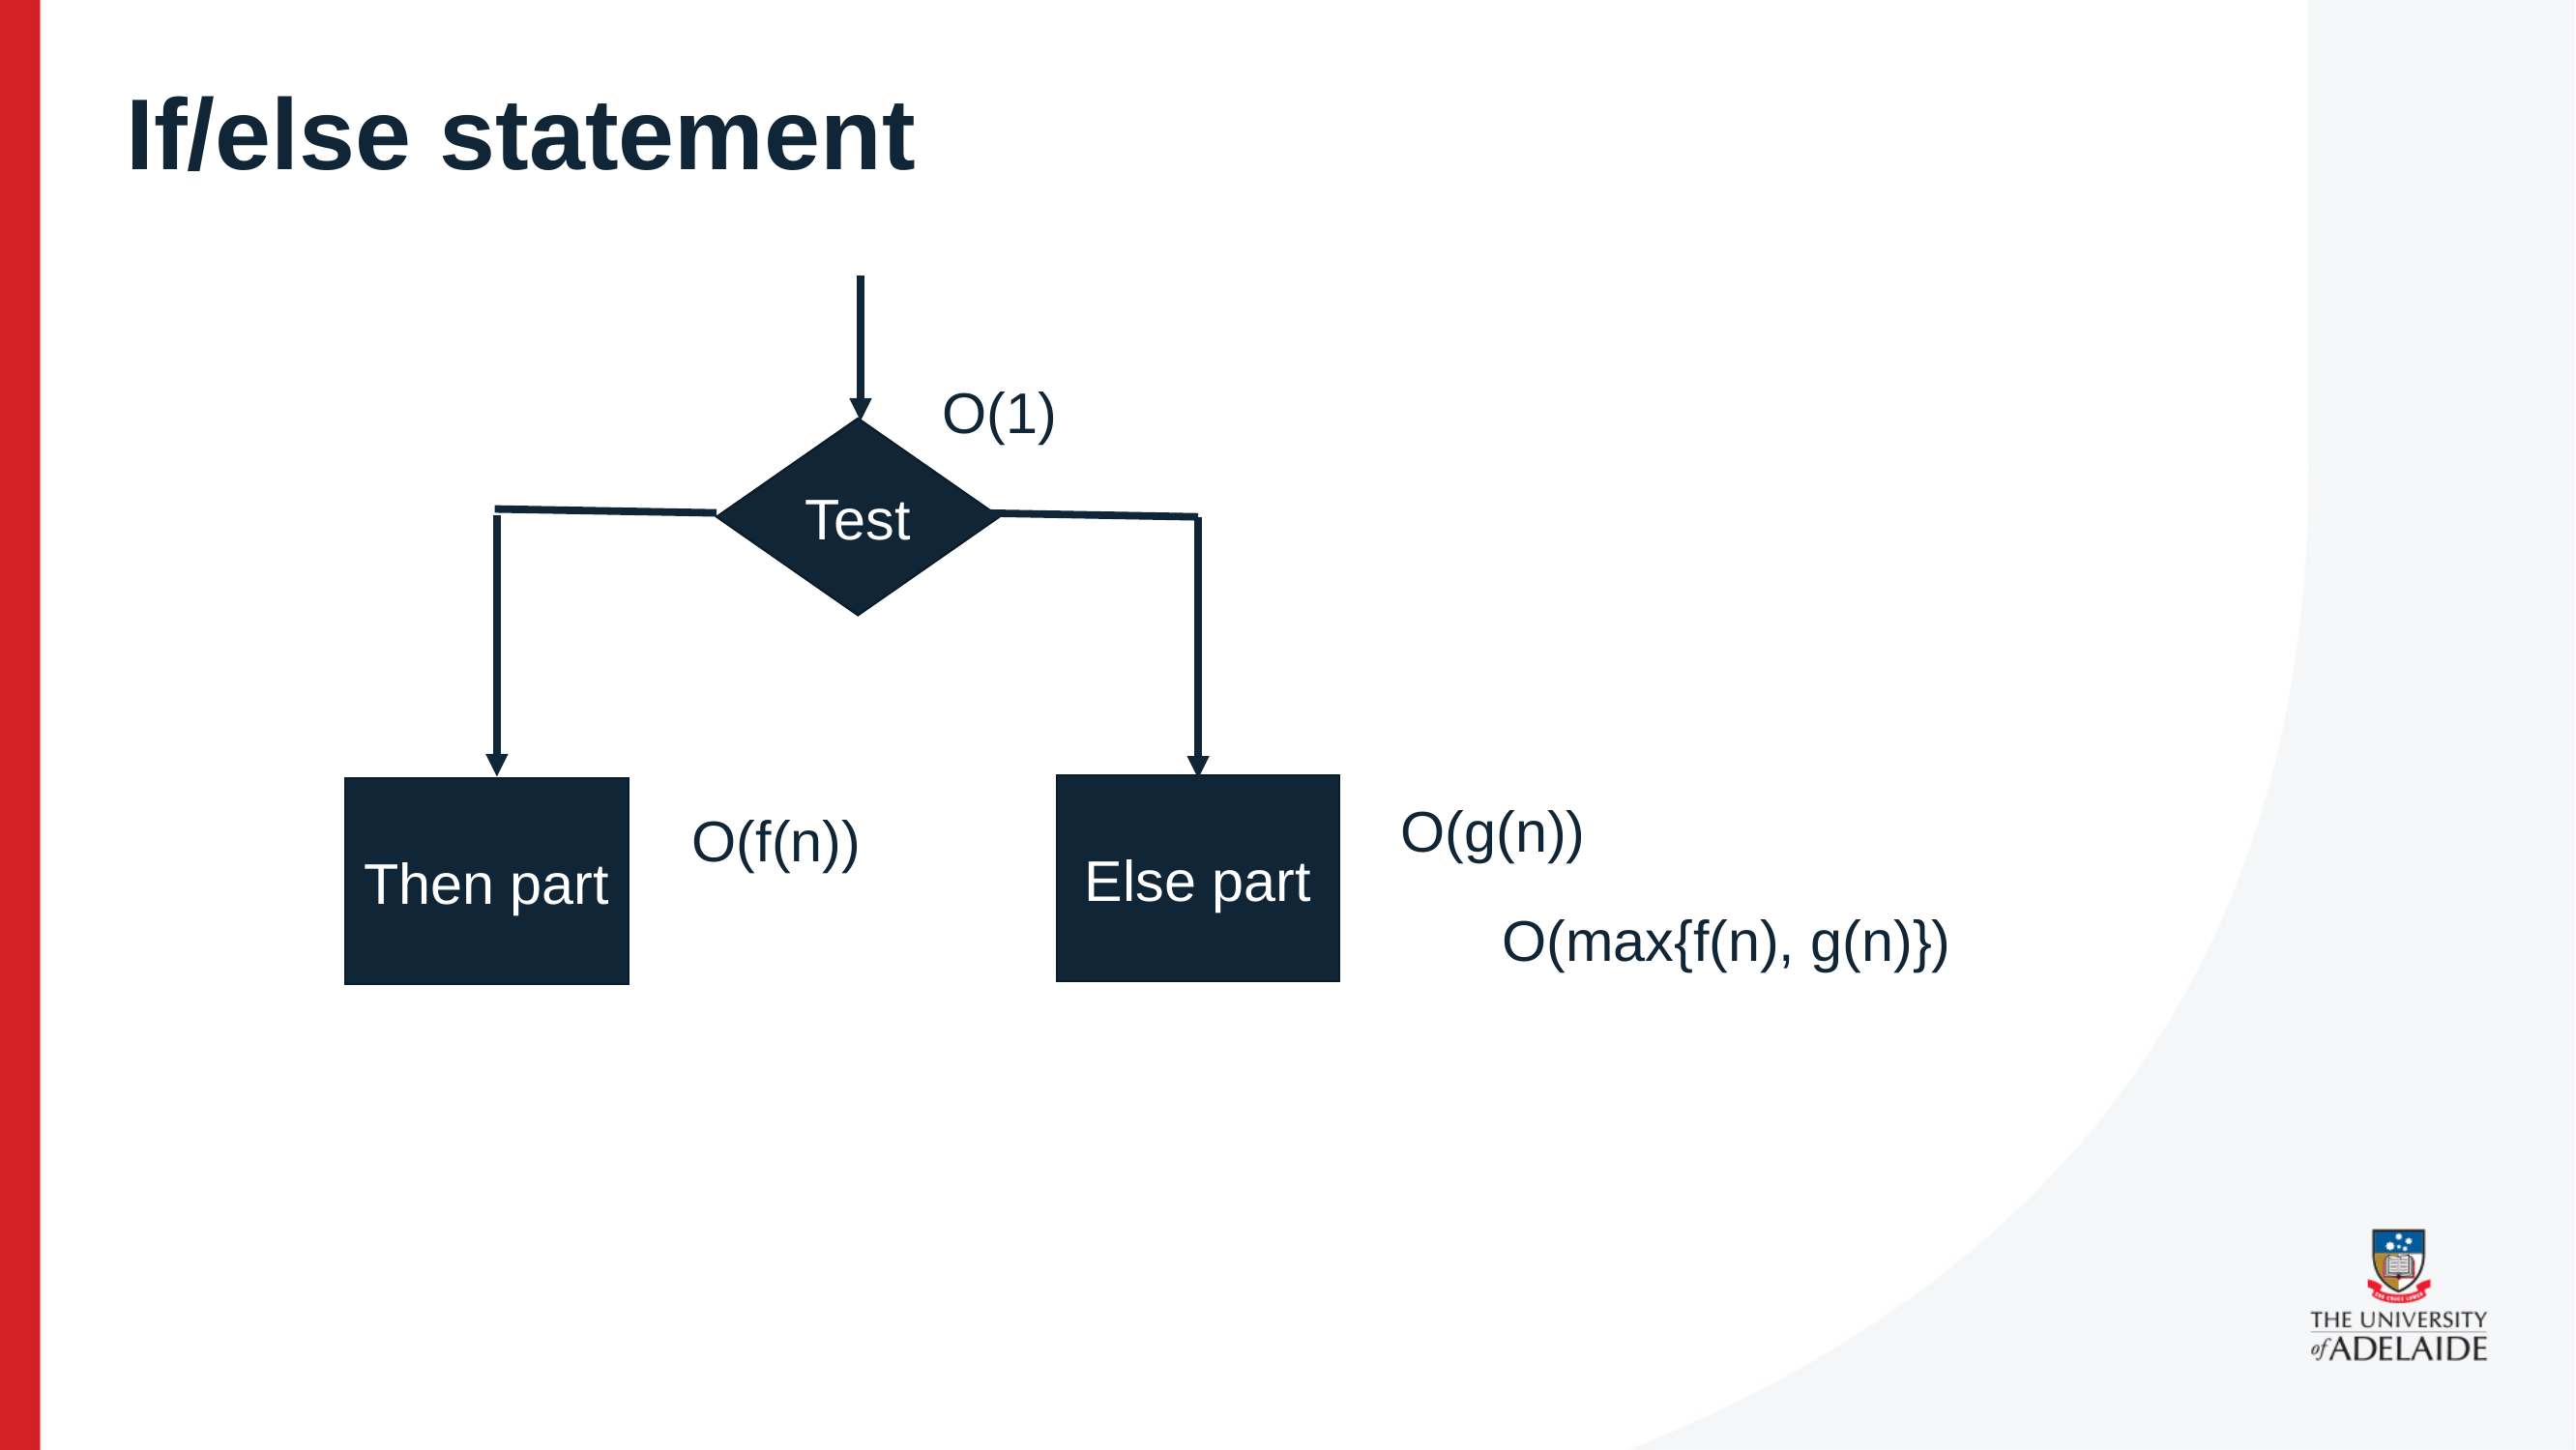

# If/else statement
O(1)
Test
Else part
Then part
O(g(n))
O(f(n))
O(max{f(n), g(n)})